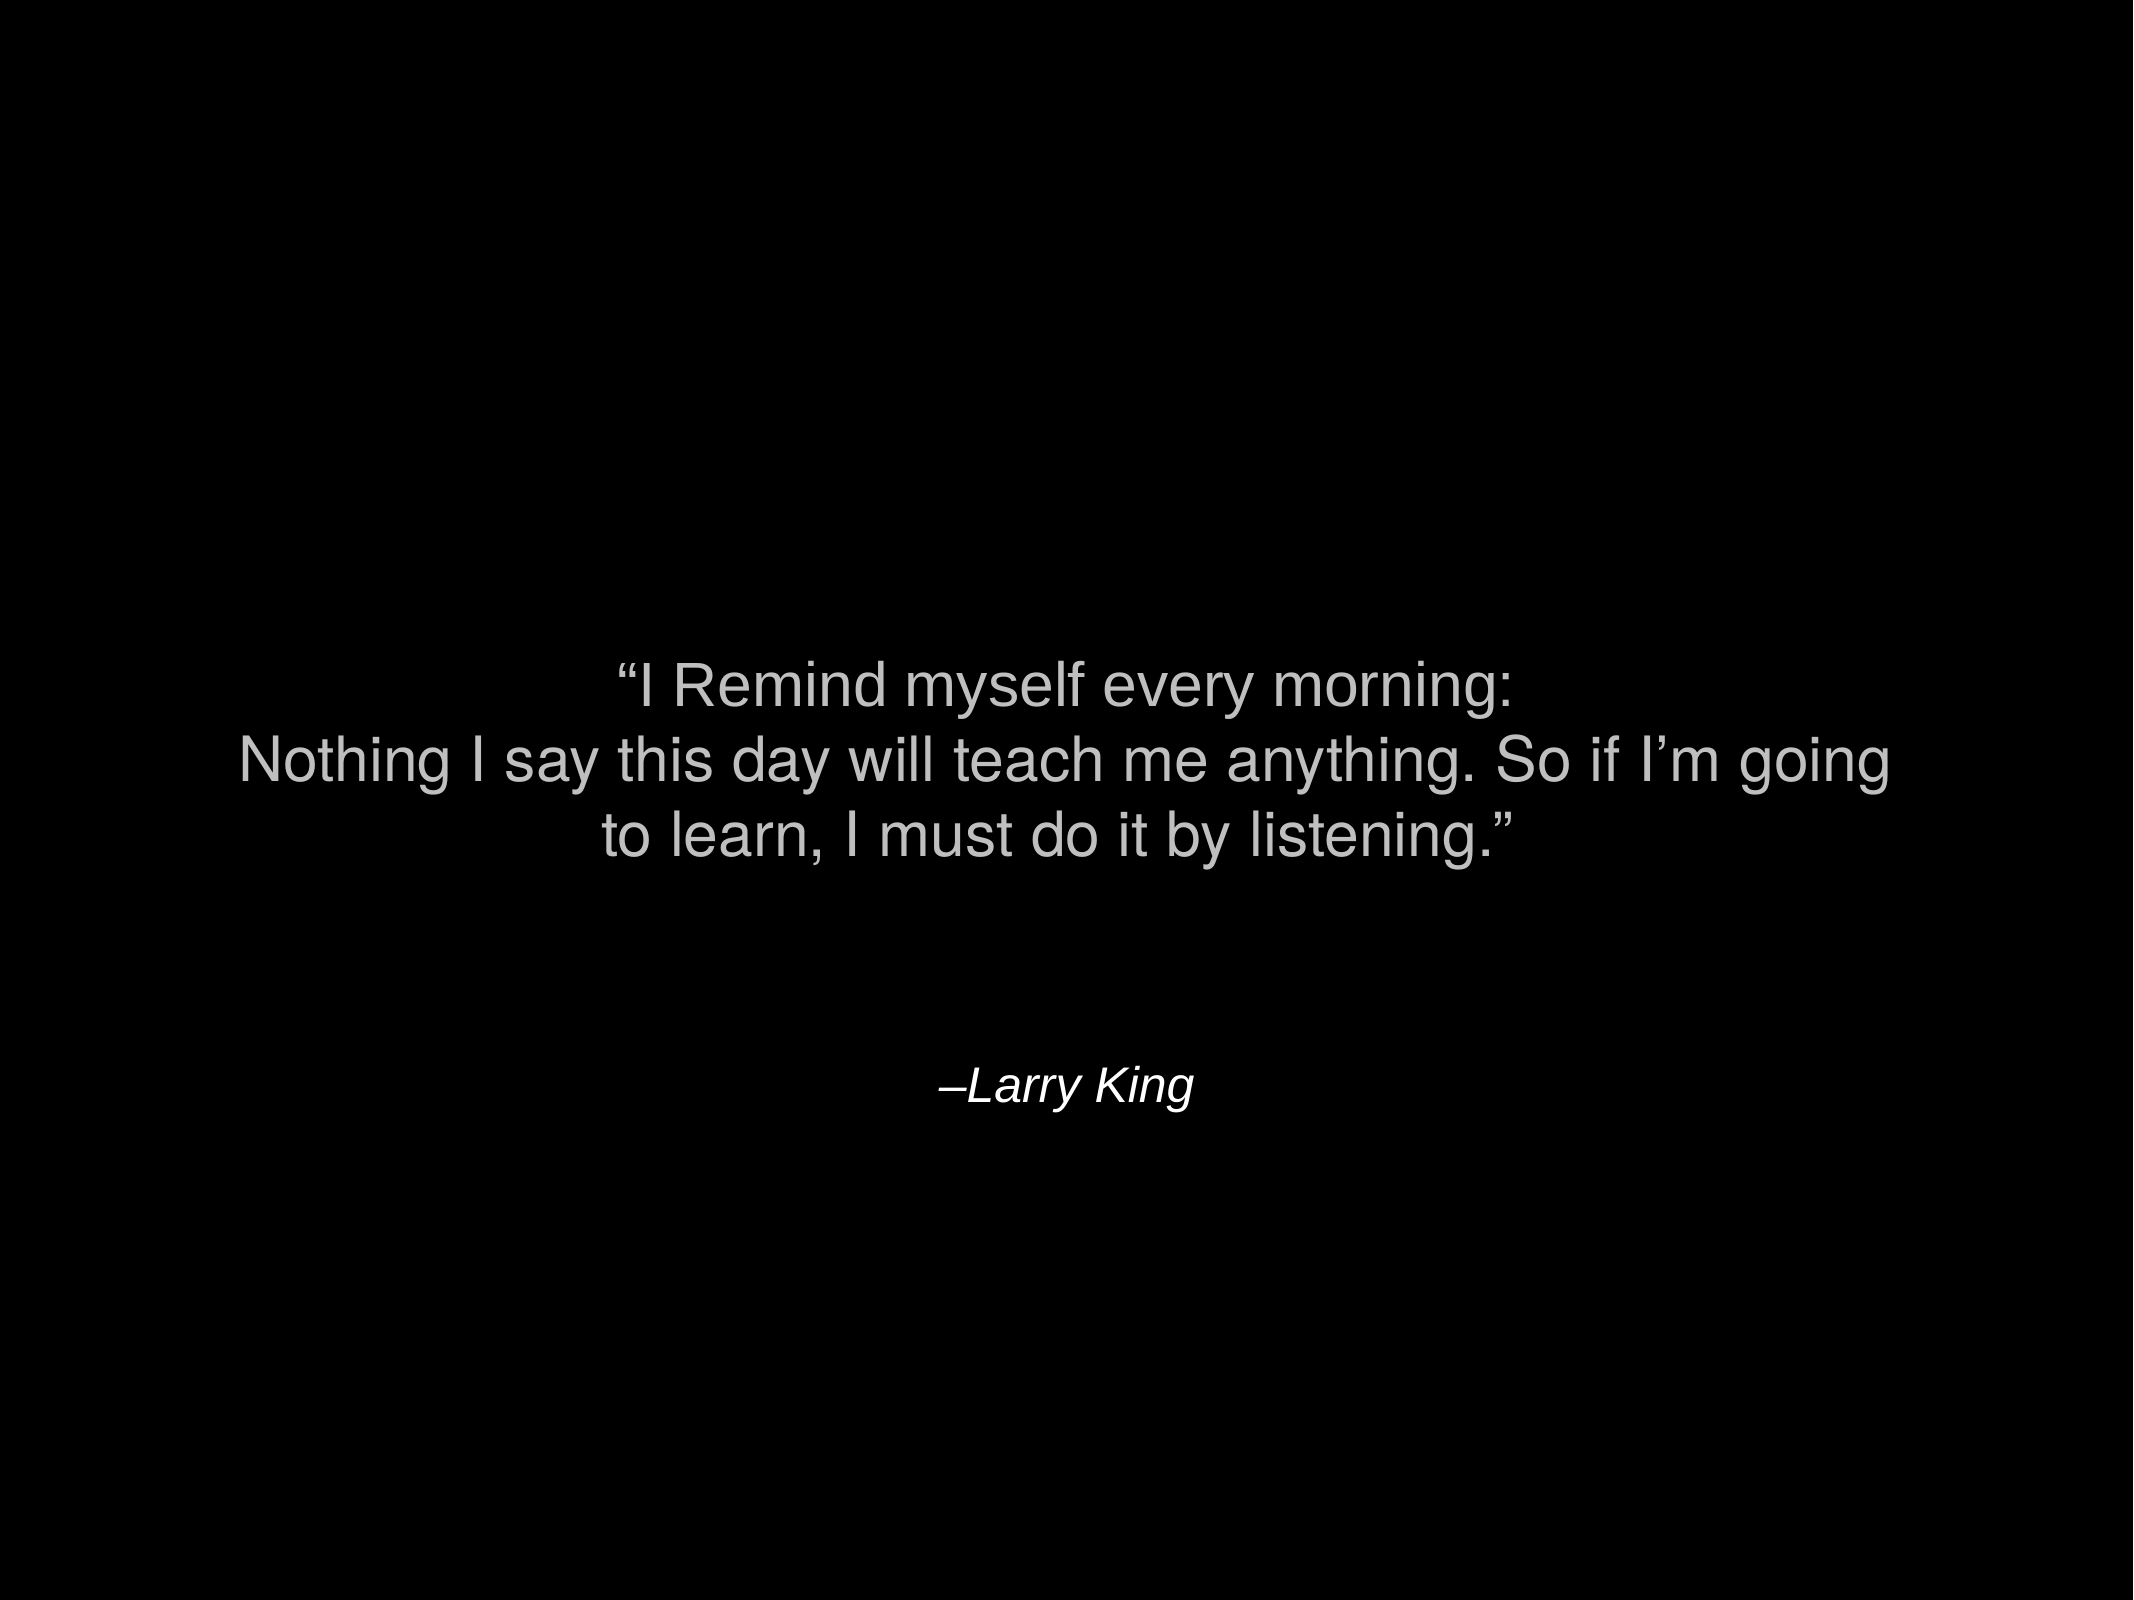

“I Remind myself every morning:
Nothing I say this day will teach me anything. So if I’m going to learn, I must do it by listening.”
–Larry King